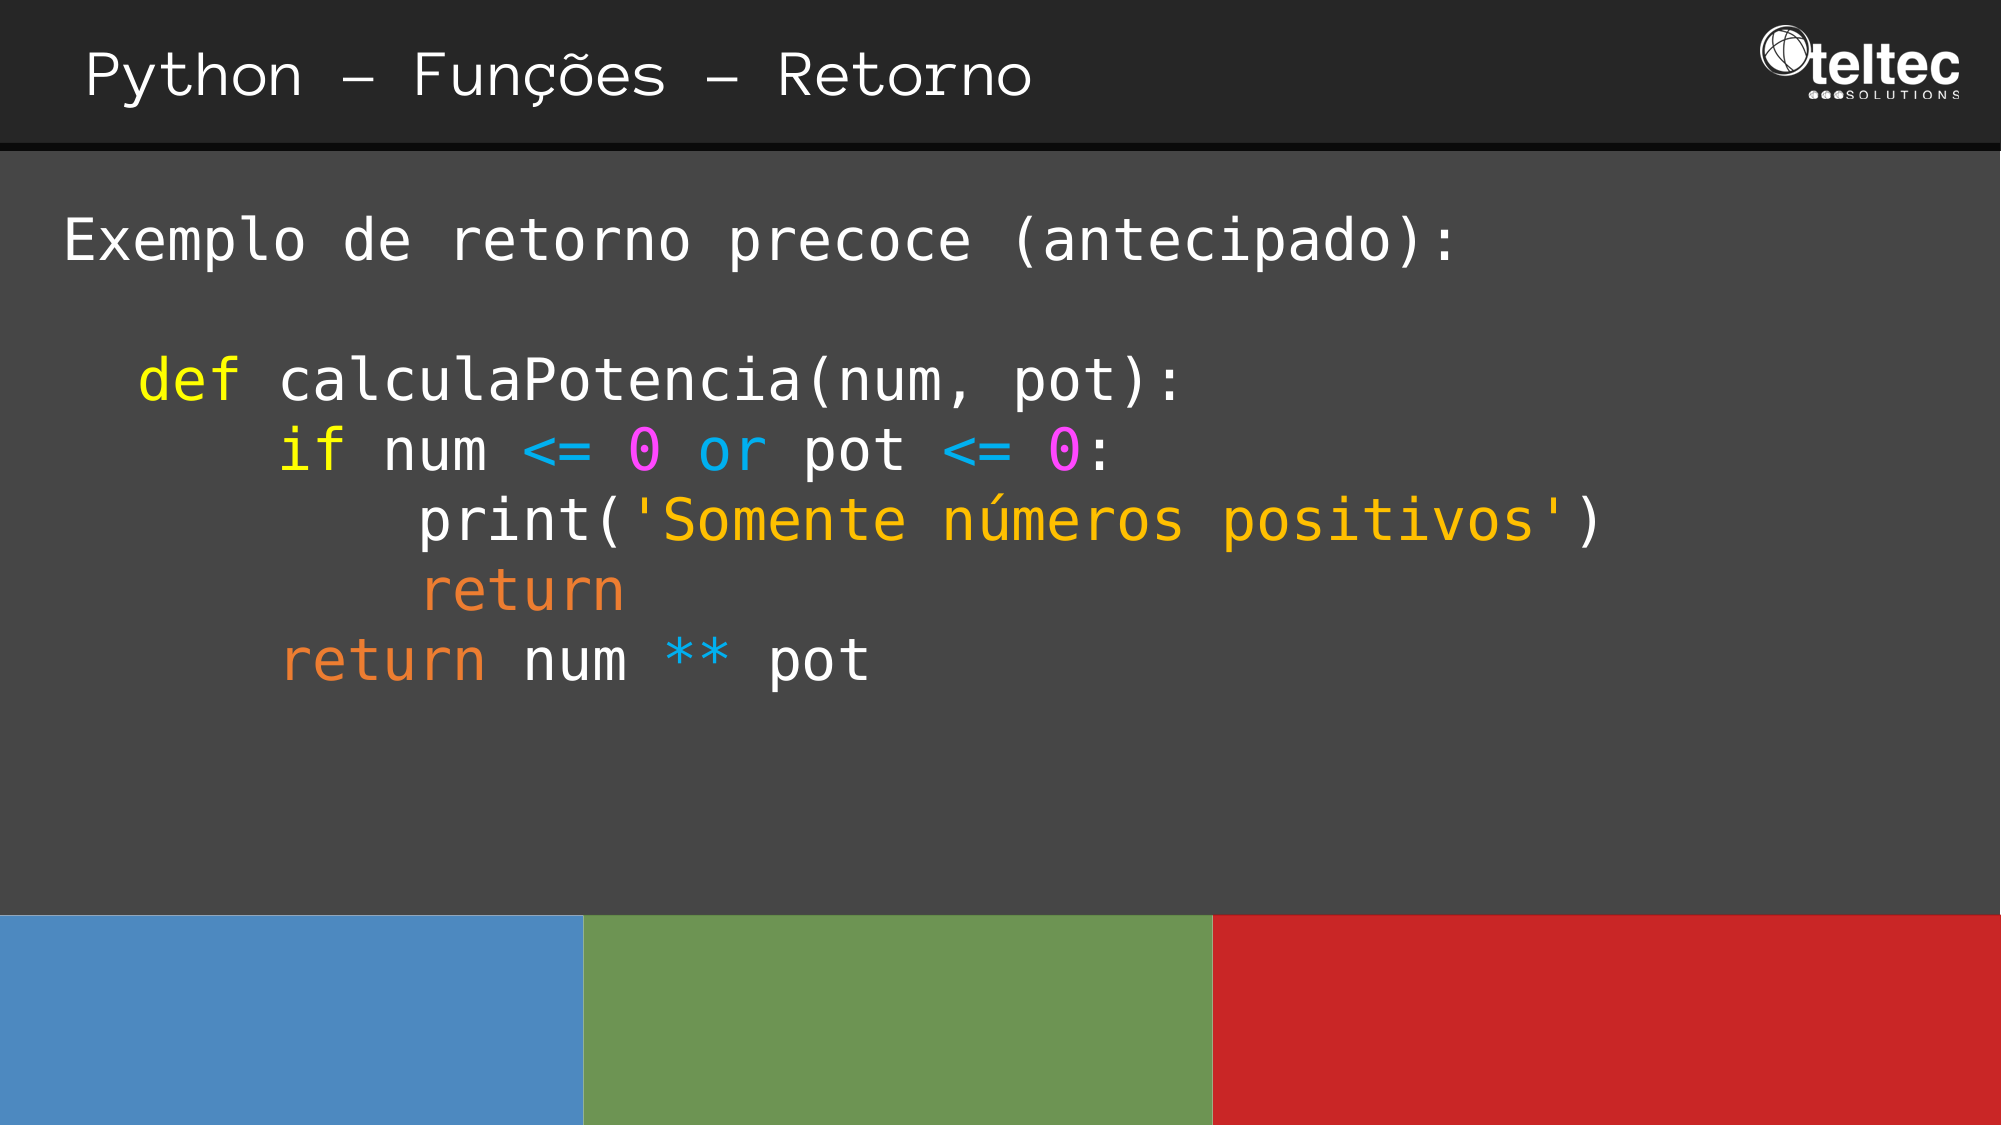

Python – Funções - Retorno
Exemplo de retorno precoce (antecipado):
def calculaPotencia(num, pot):
    if num <= 0 or pot <= 0:
        print('Somente números positivos')
        return
    return num ** pot